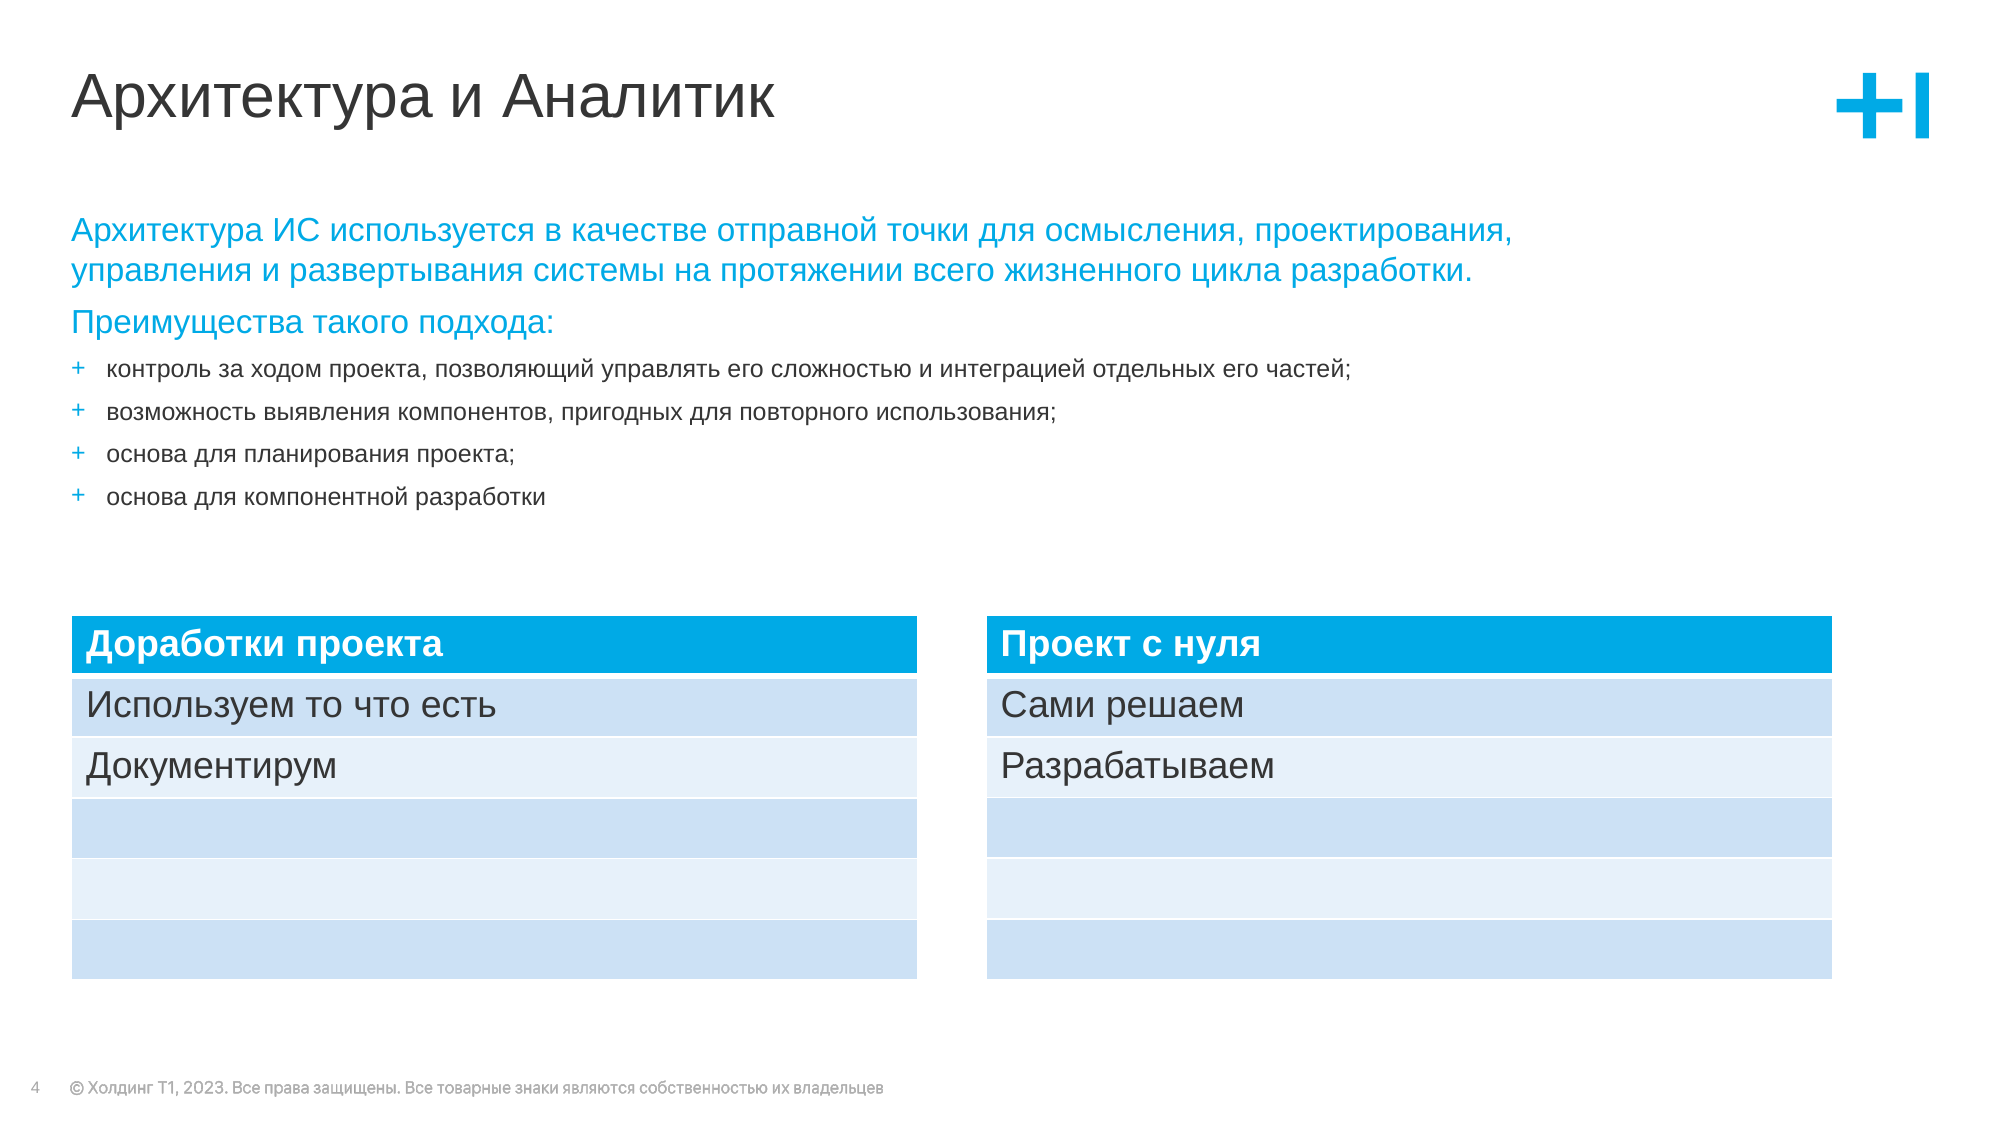

# Архитектура и Аналитик
Архитектура ИС используется в качестве отправной точки для осмысления, проектирования, управления и развертывания системы на протяжении всего жизненного цикла разработки.
Преимущества такого подхода:
контроль за ходом проекта, позволяющий управлять его сложностью и интеграцией отдельных его частей;
возможность выявления компонентов, пригодных для повторного использования;
основа для планирования проекта;
основа для компонентной разработки
| Доработки проекта |
| --- |
| Используем то что есть |
| Документирум |
|  |
|  |
|  |
| Проект с нуля |
| --- |
| Сами решаем |
| Разрабатываем |
|  |
|  |
|  |